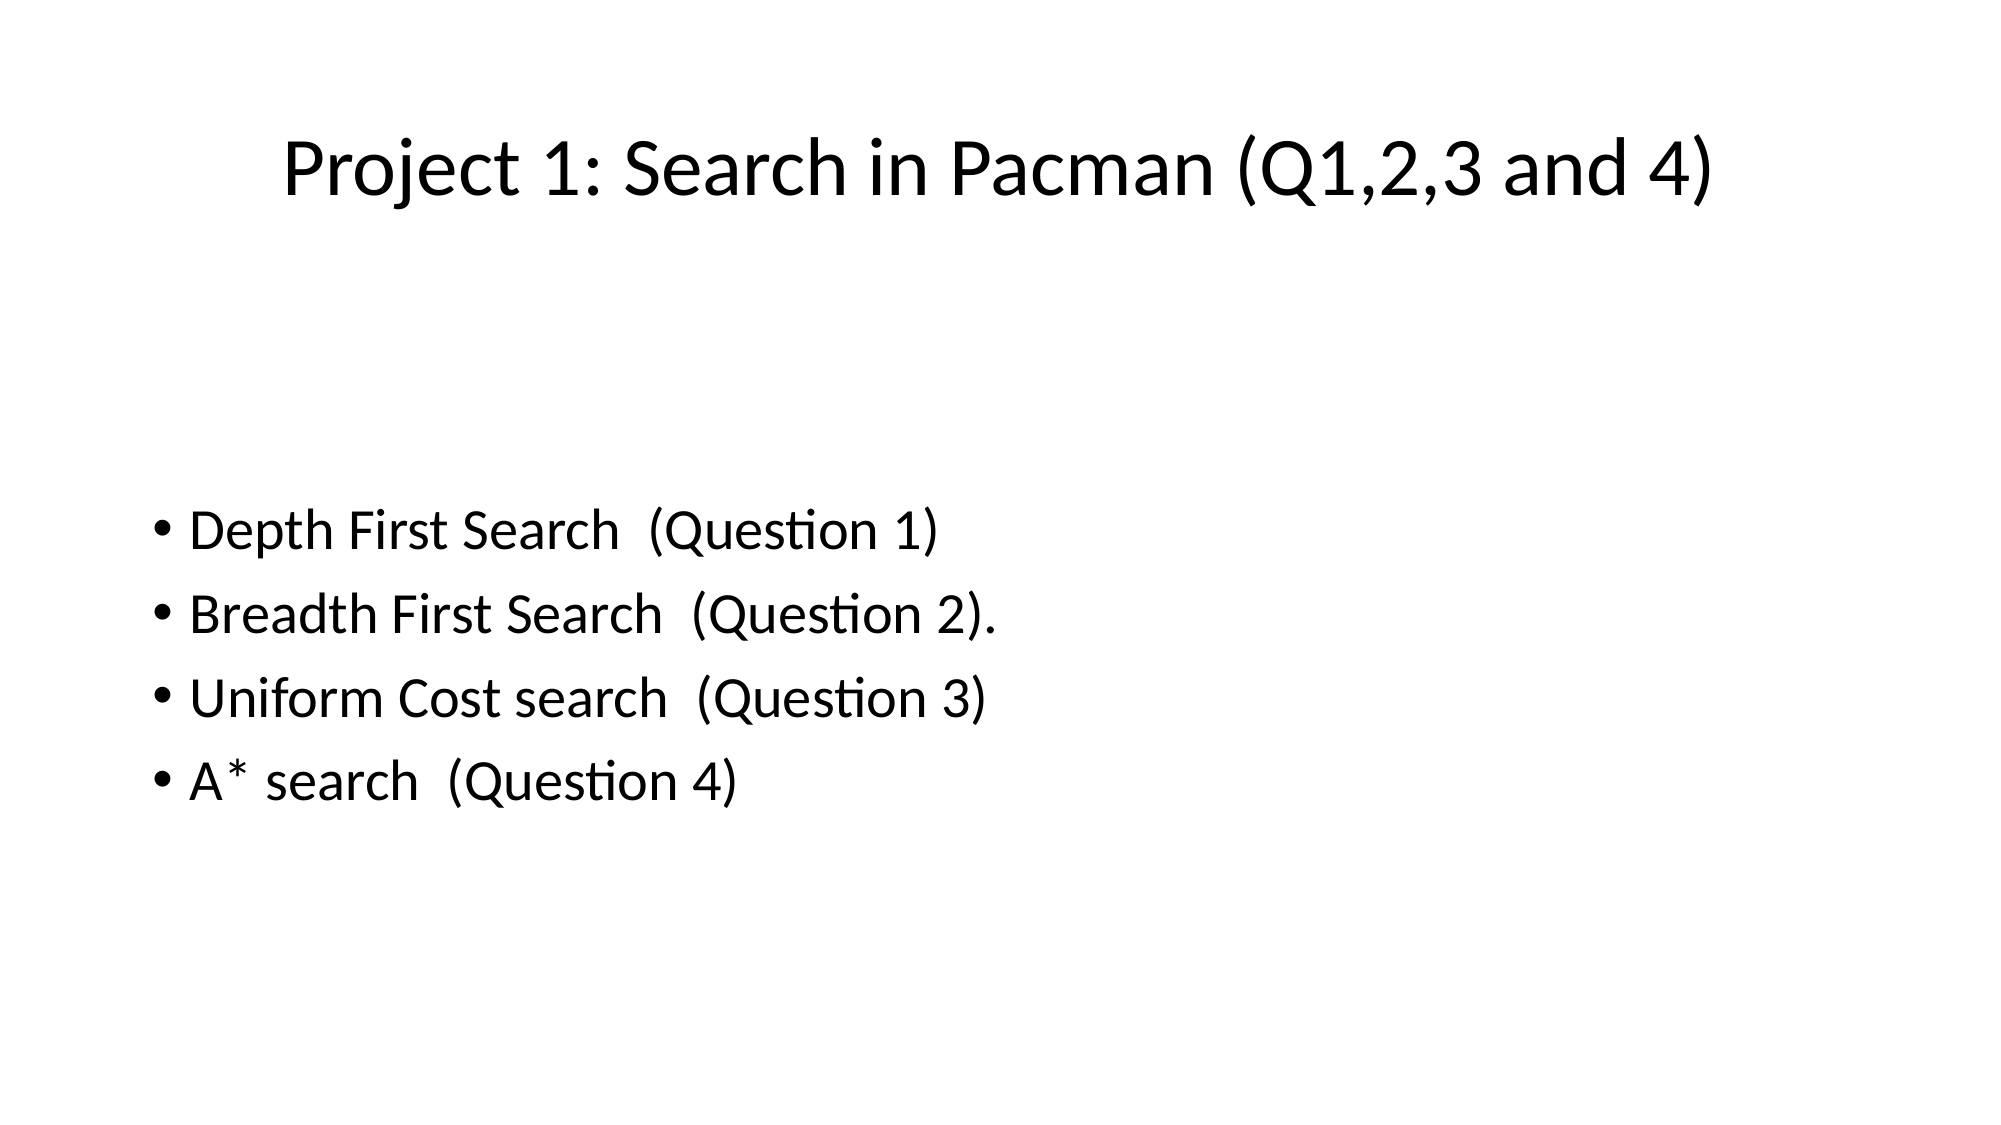

# Project 1: Search in Pacman (Q1,2,3 and 4)
Depth First Search  (Question 1)
Breadth First Search  (Question 2).
Uniform Cost search  (Question 3)
A* search  (Question 4)